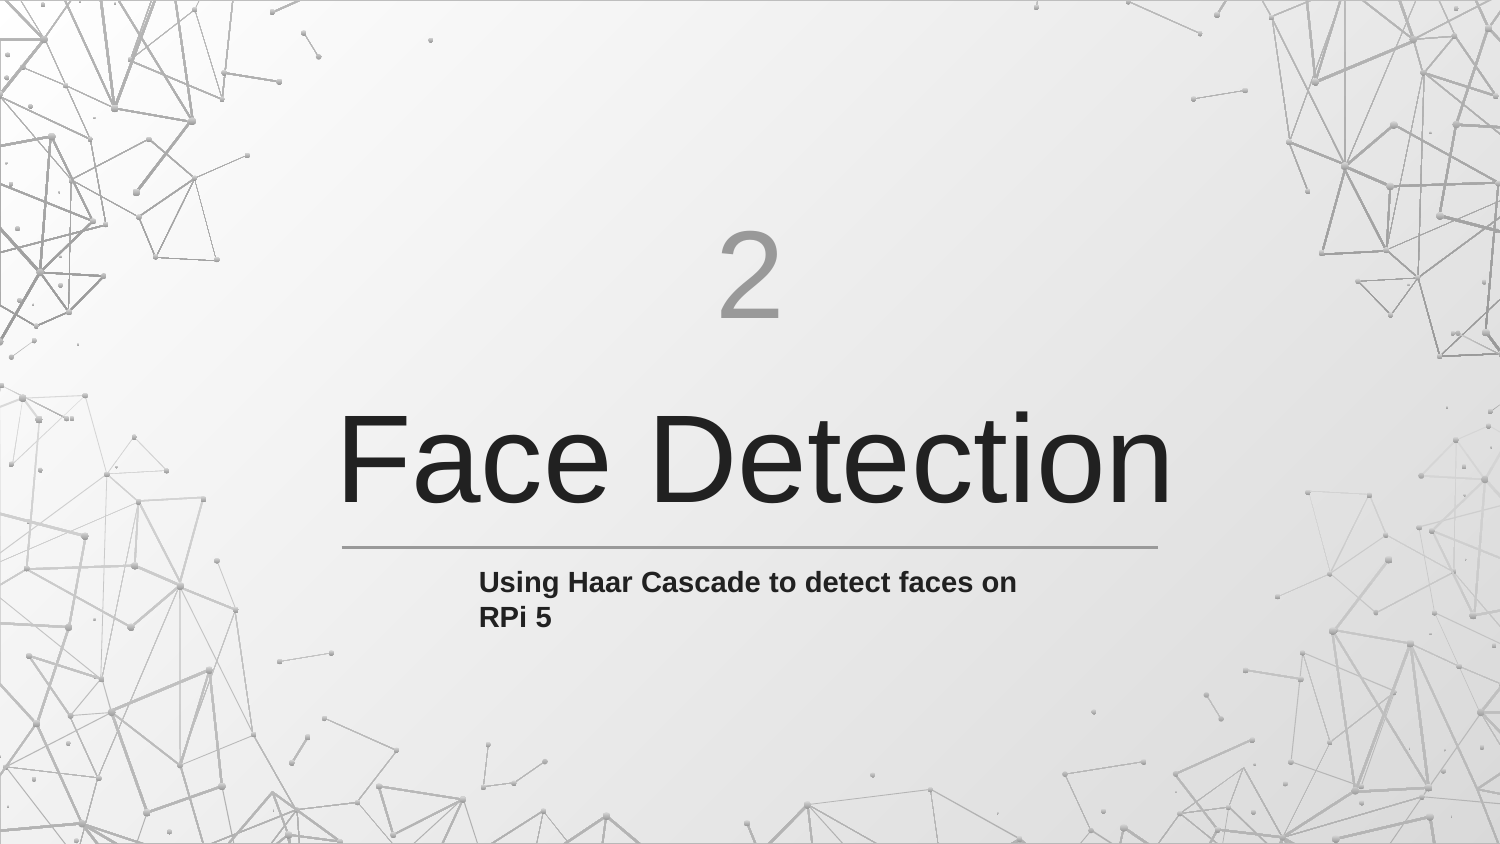

2
# Face Detection
Using Haar Cascade to detect faces on RPi 5